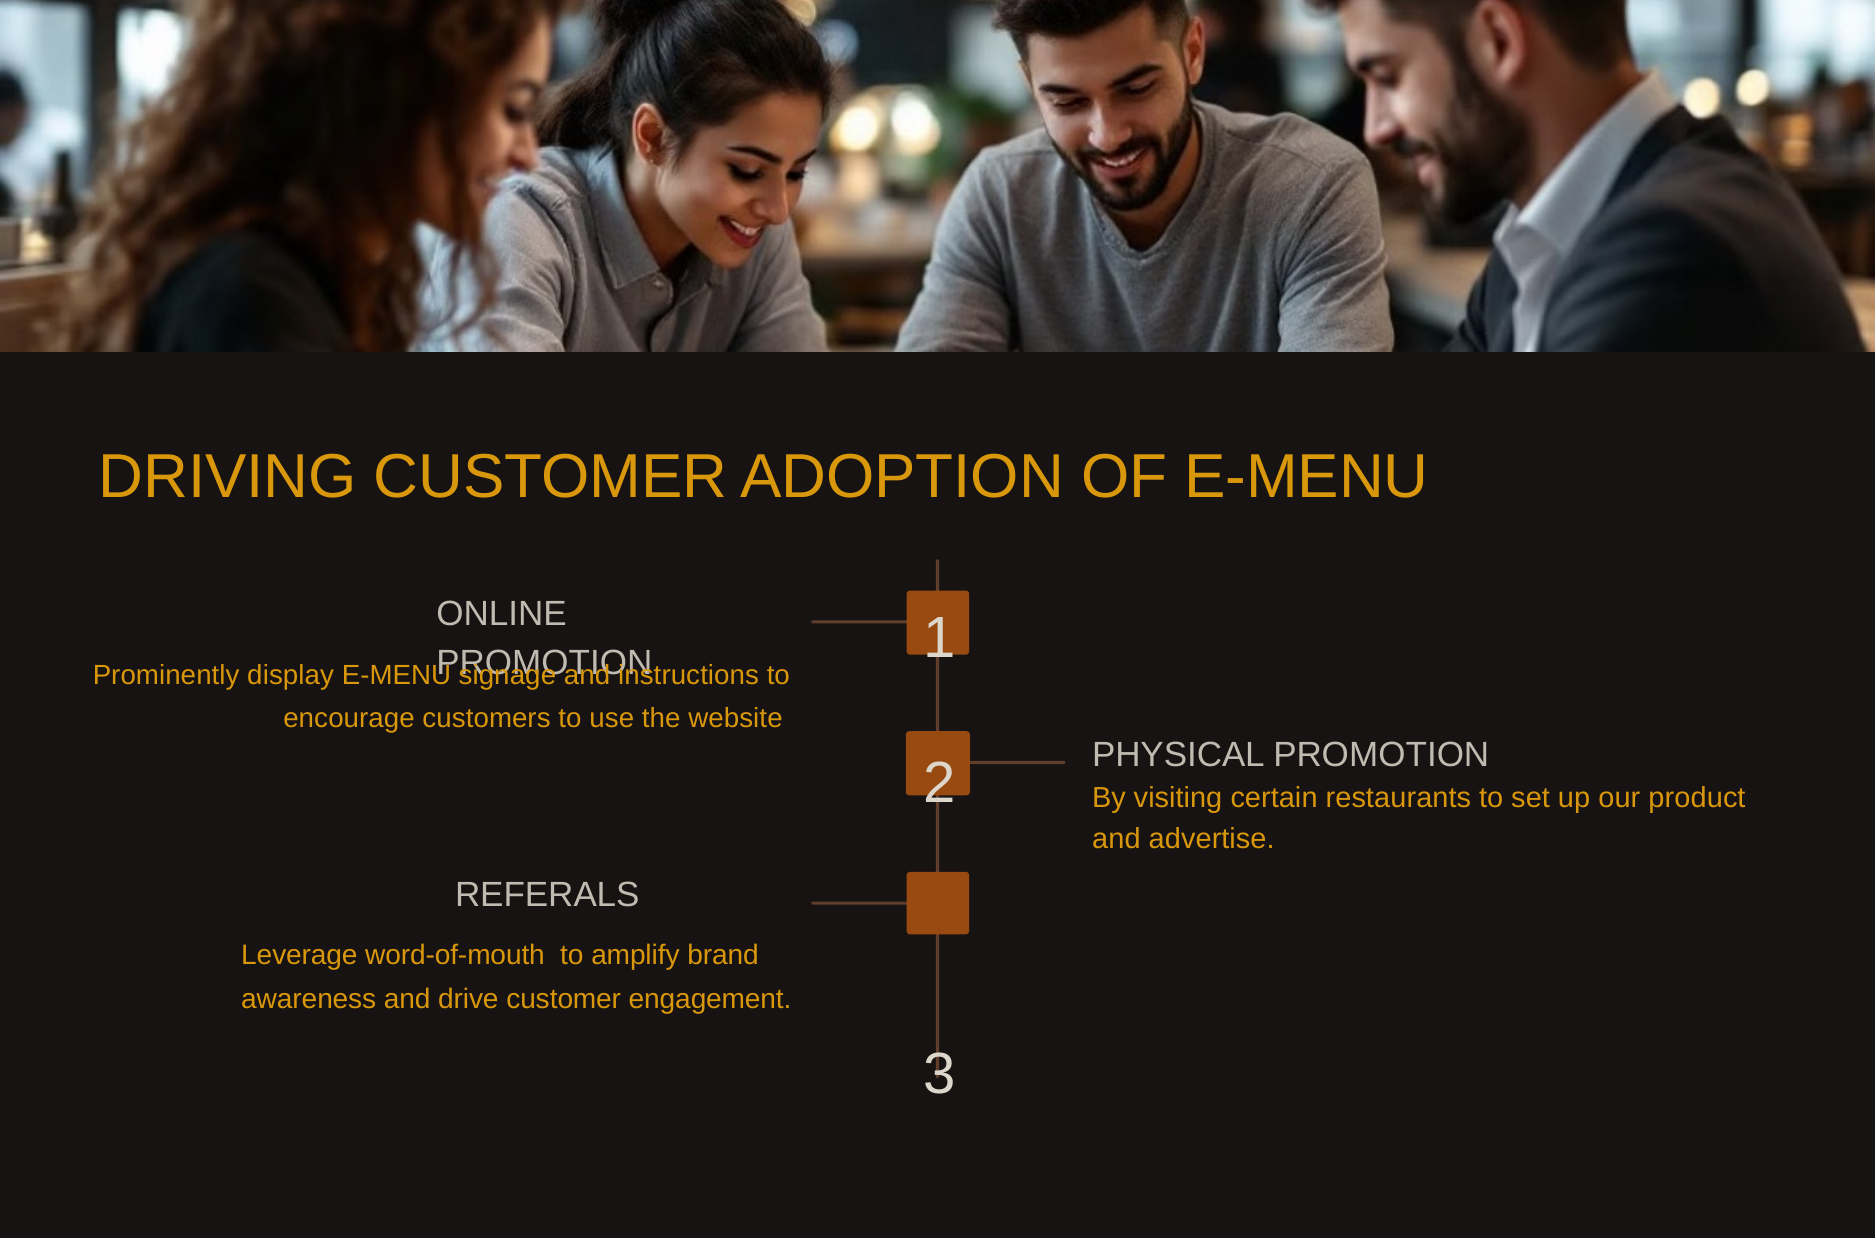

DRIVING CUSTOMER ADOPTION OF E-MENU
1
2 3

ONLINE PROMOTION
Prominently display E-MENU signage and instructions to encourage customers to use the website
PHYSICAL PROMOTION
By visiting certain restaurants to set up our product and advertise.
REFERALS
Leverage word-of-mouth  to amplify brand awareness and drive customer engagement.